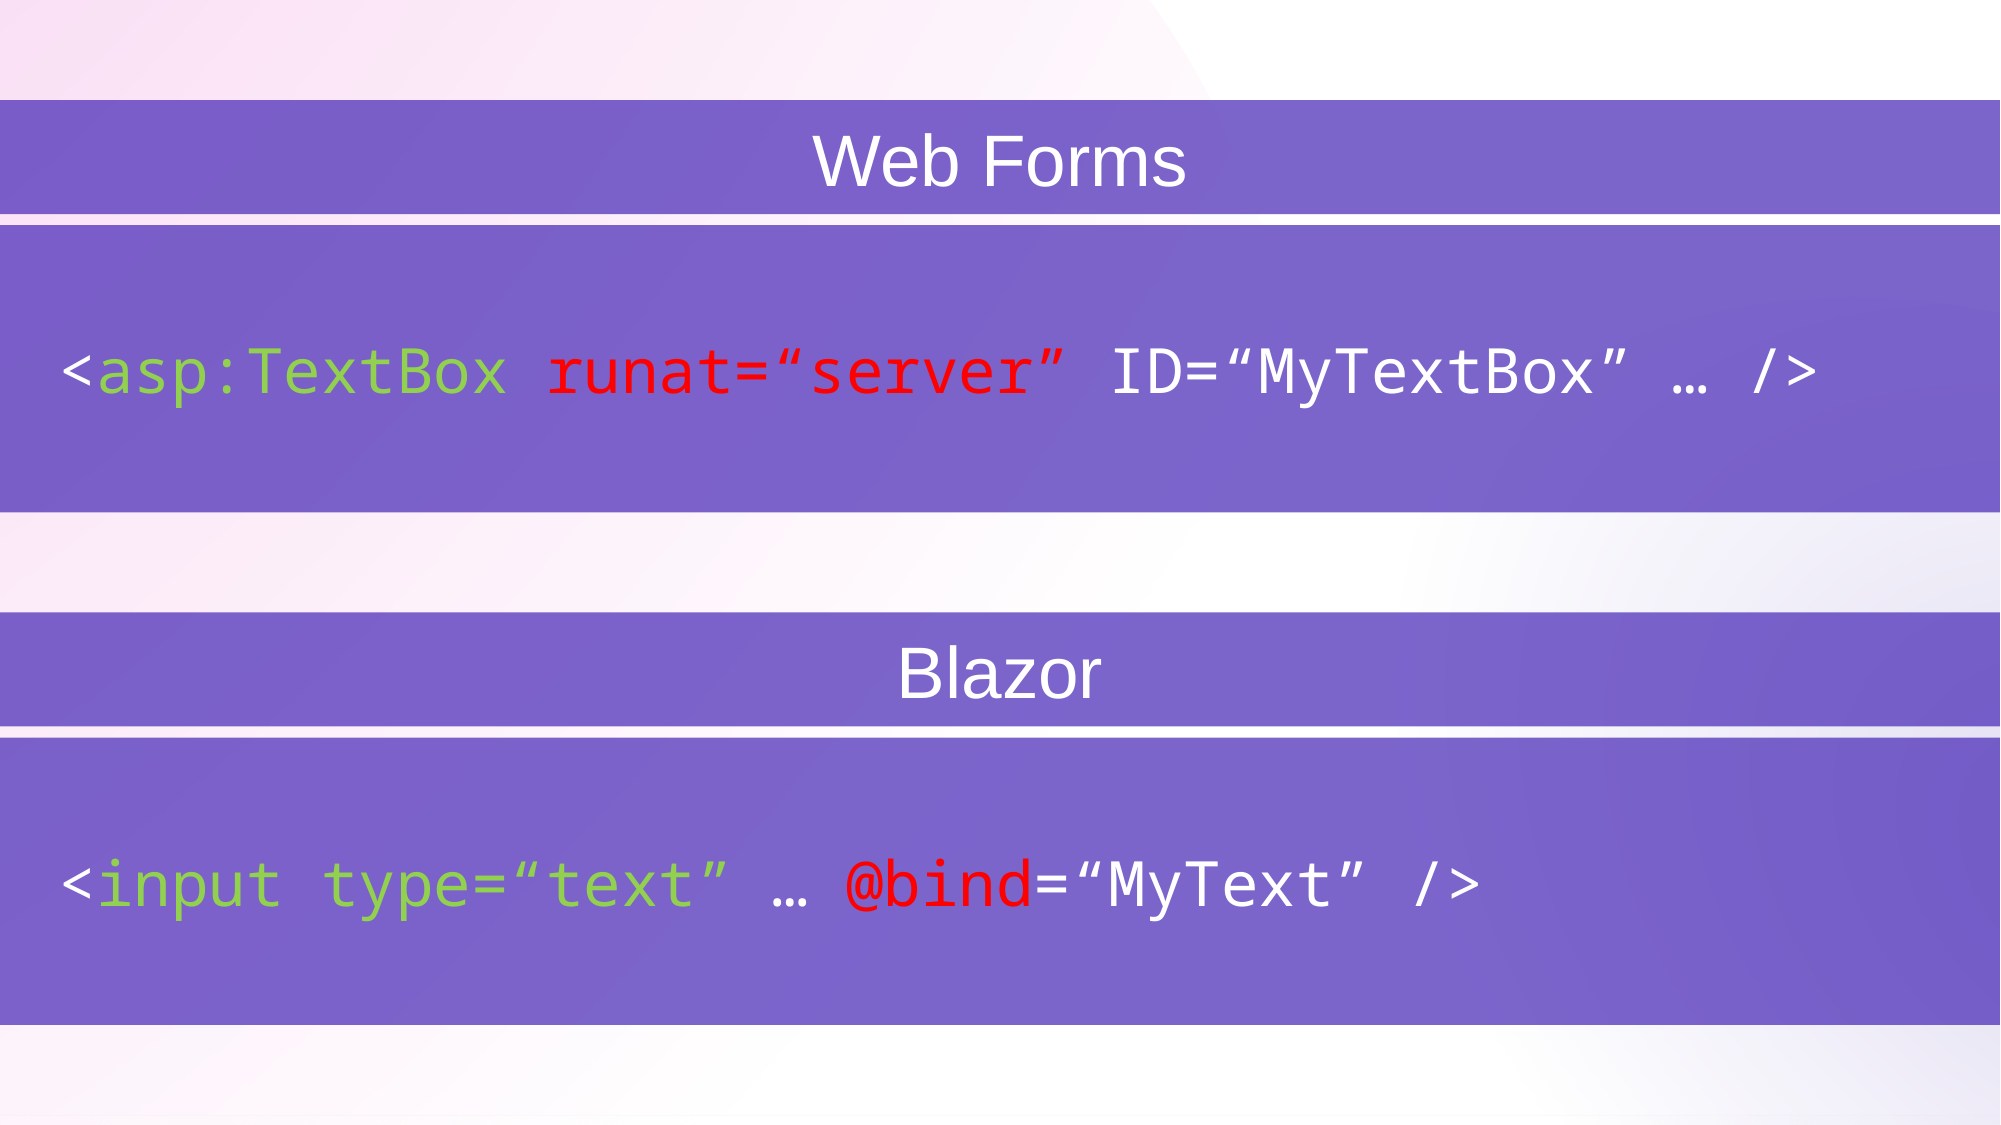

Web Forms
<asp:TextBox runat=“server” ID=“MyTextBox” … />
Blazor
<input type=“text” … @bind=“MyText” />